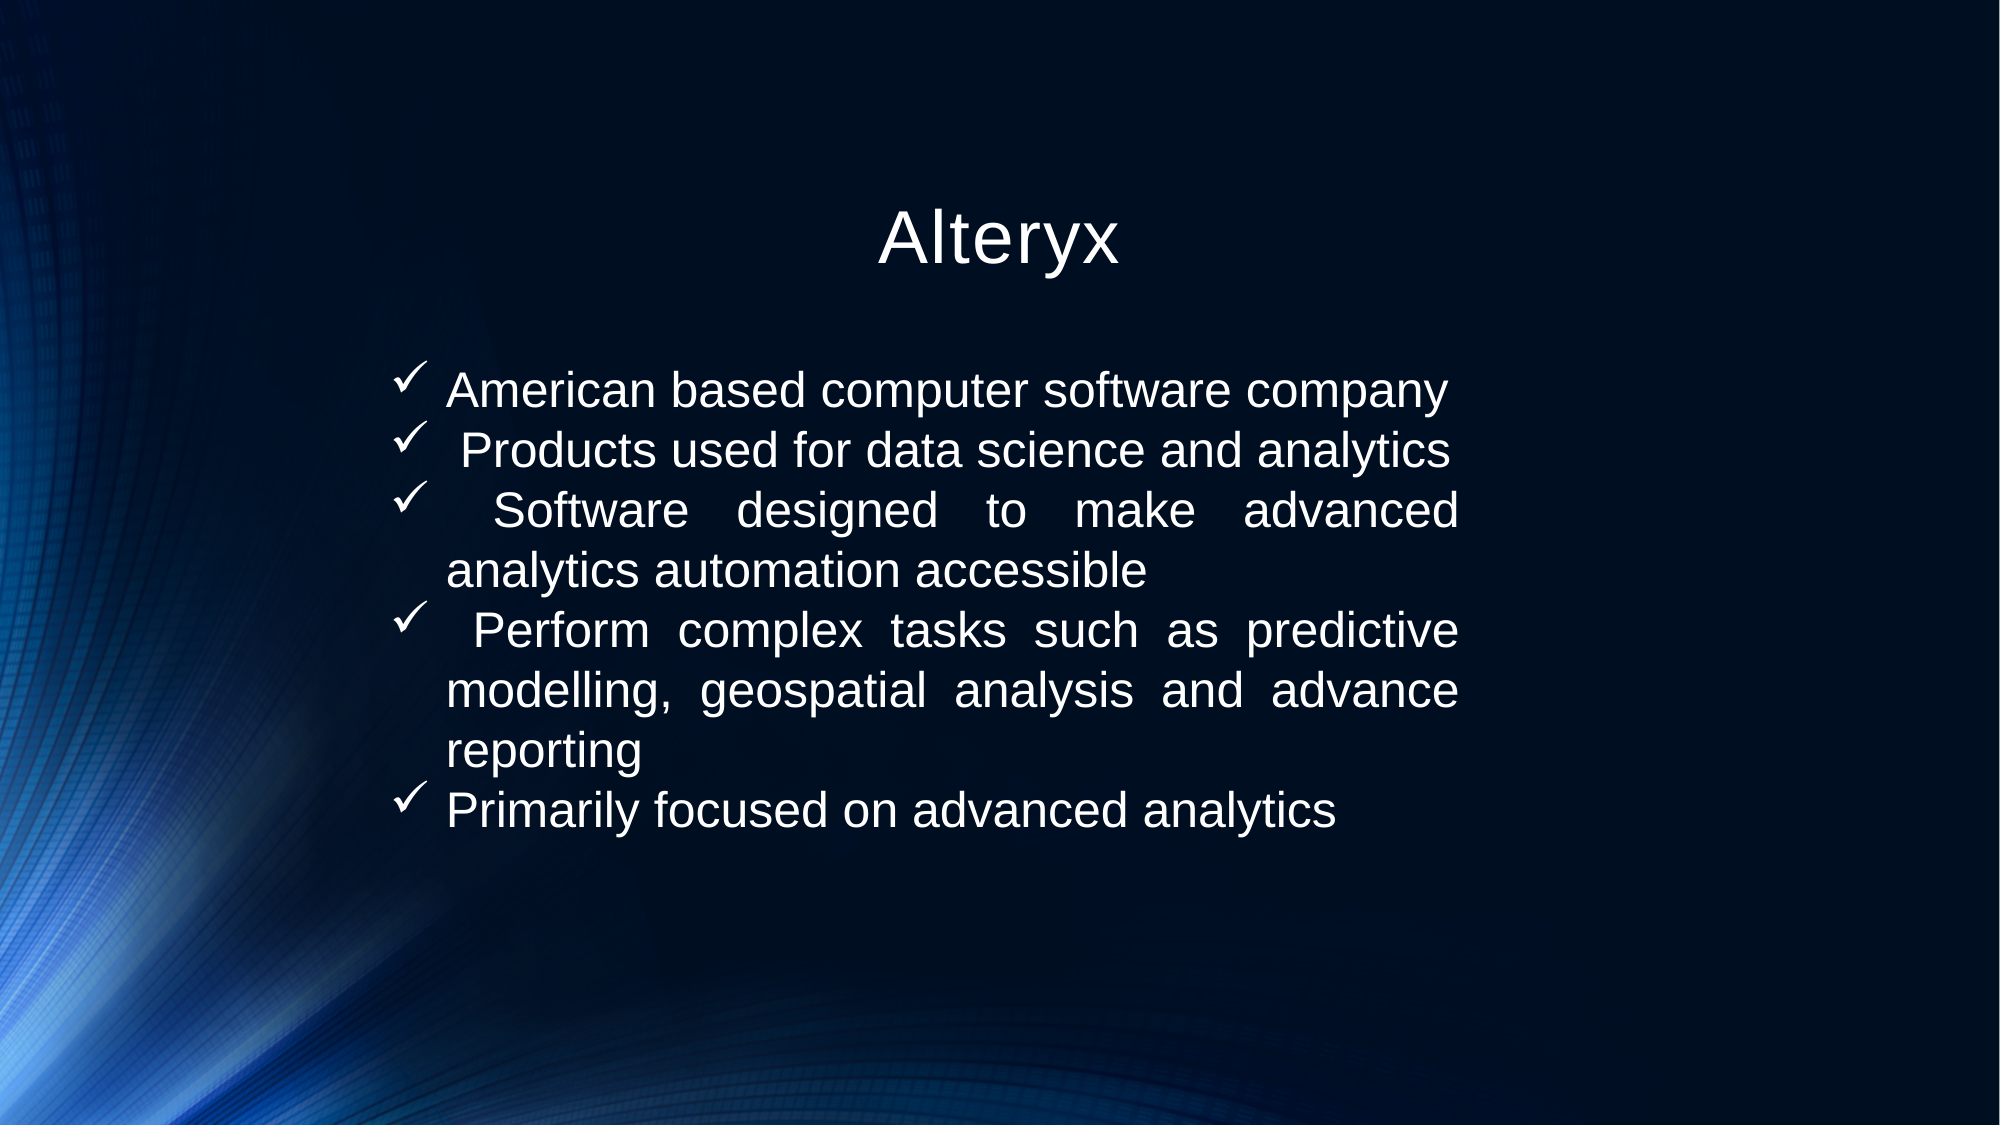

# Alteryx
American based computer software company
 Products used for data science and analytics
 Software designed to make advanced analytics automation accessible
 Perform complex tasks such as predictive modelling, geospatial analysis and advance reporting
Primarily focused on advanced analytics